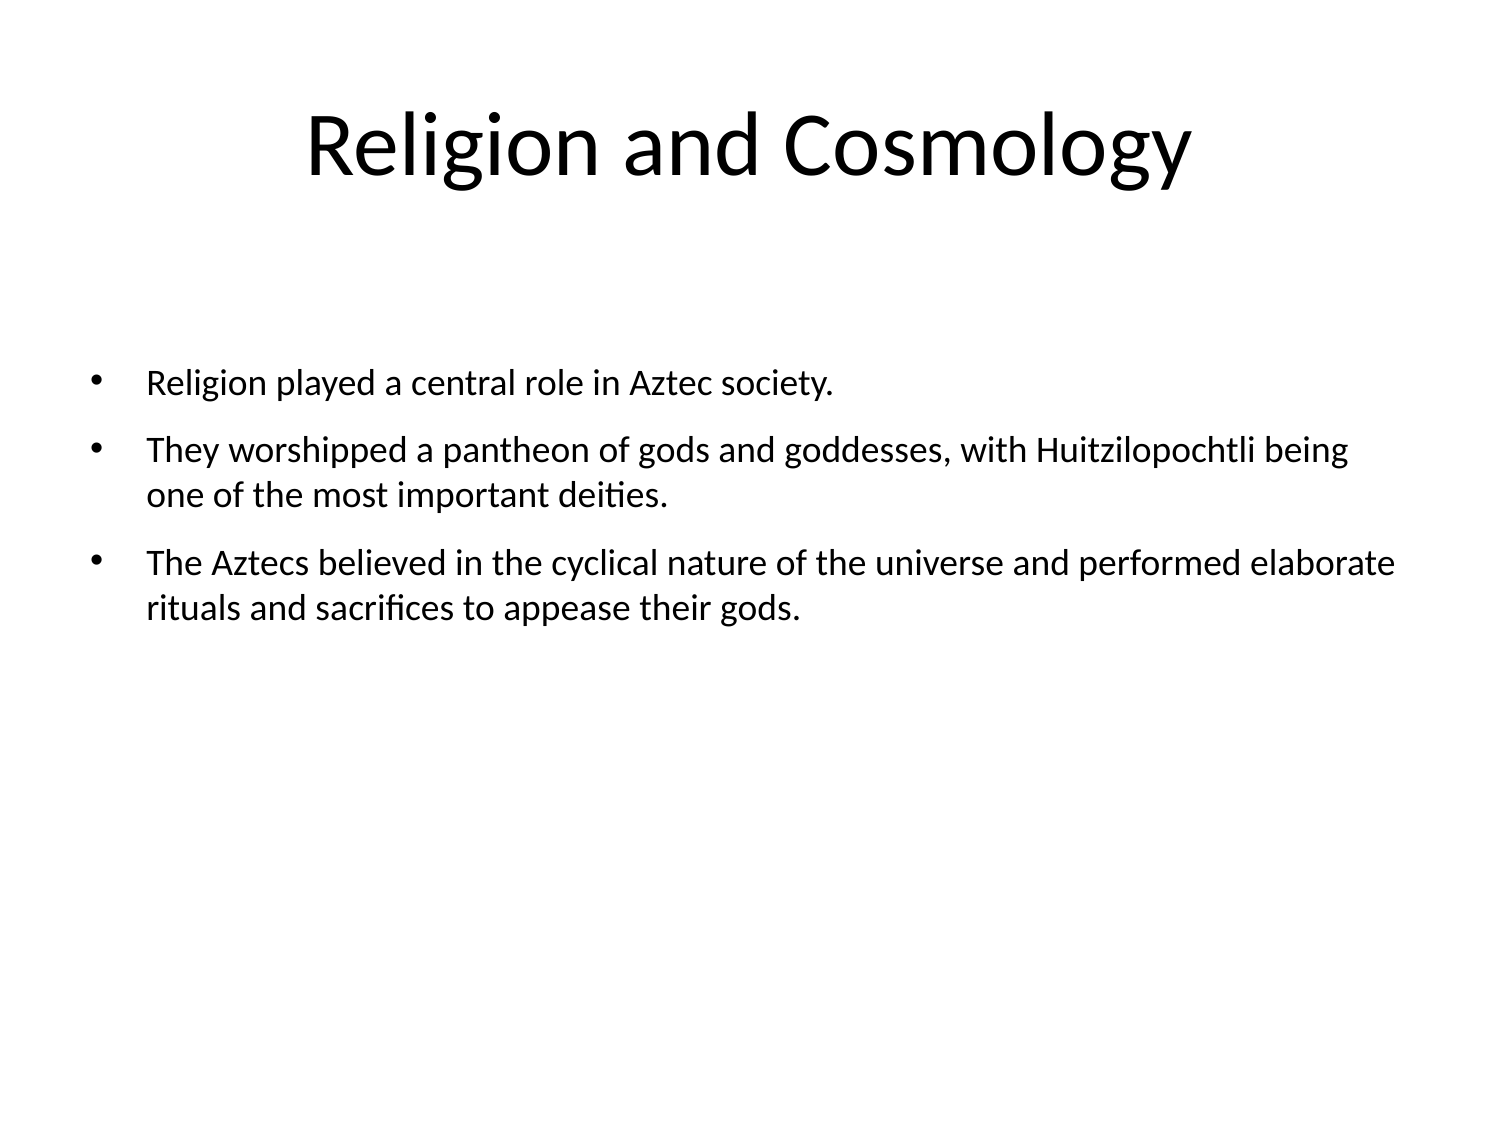

# Religion and Cosmology

Religion played a central role in Aztec society.
They worshipped a pantheon of gods and goddesses, with Huitzilopochtli being one of the most important deities.
The Aztecs believed in the cyclical nature of the universe and performed elaborate rituals and sacrifices to appease their gods.